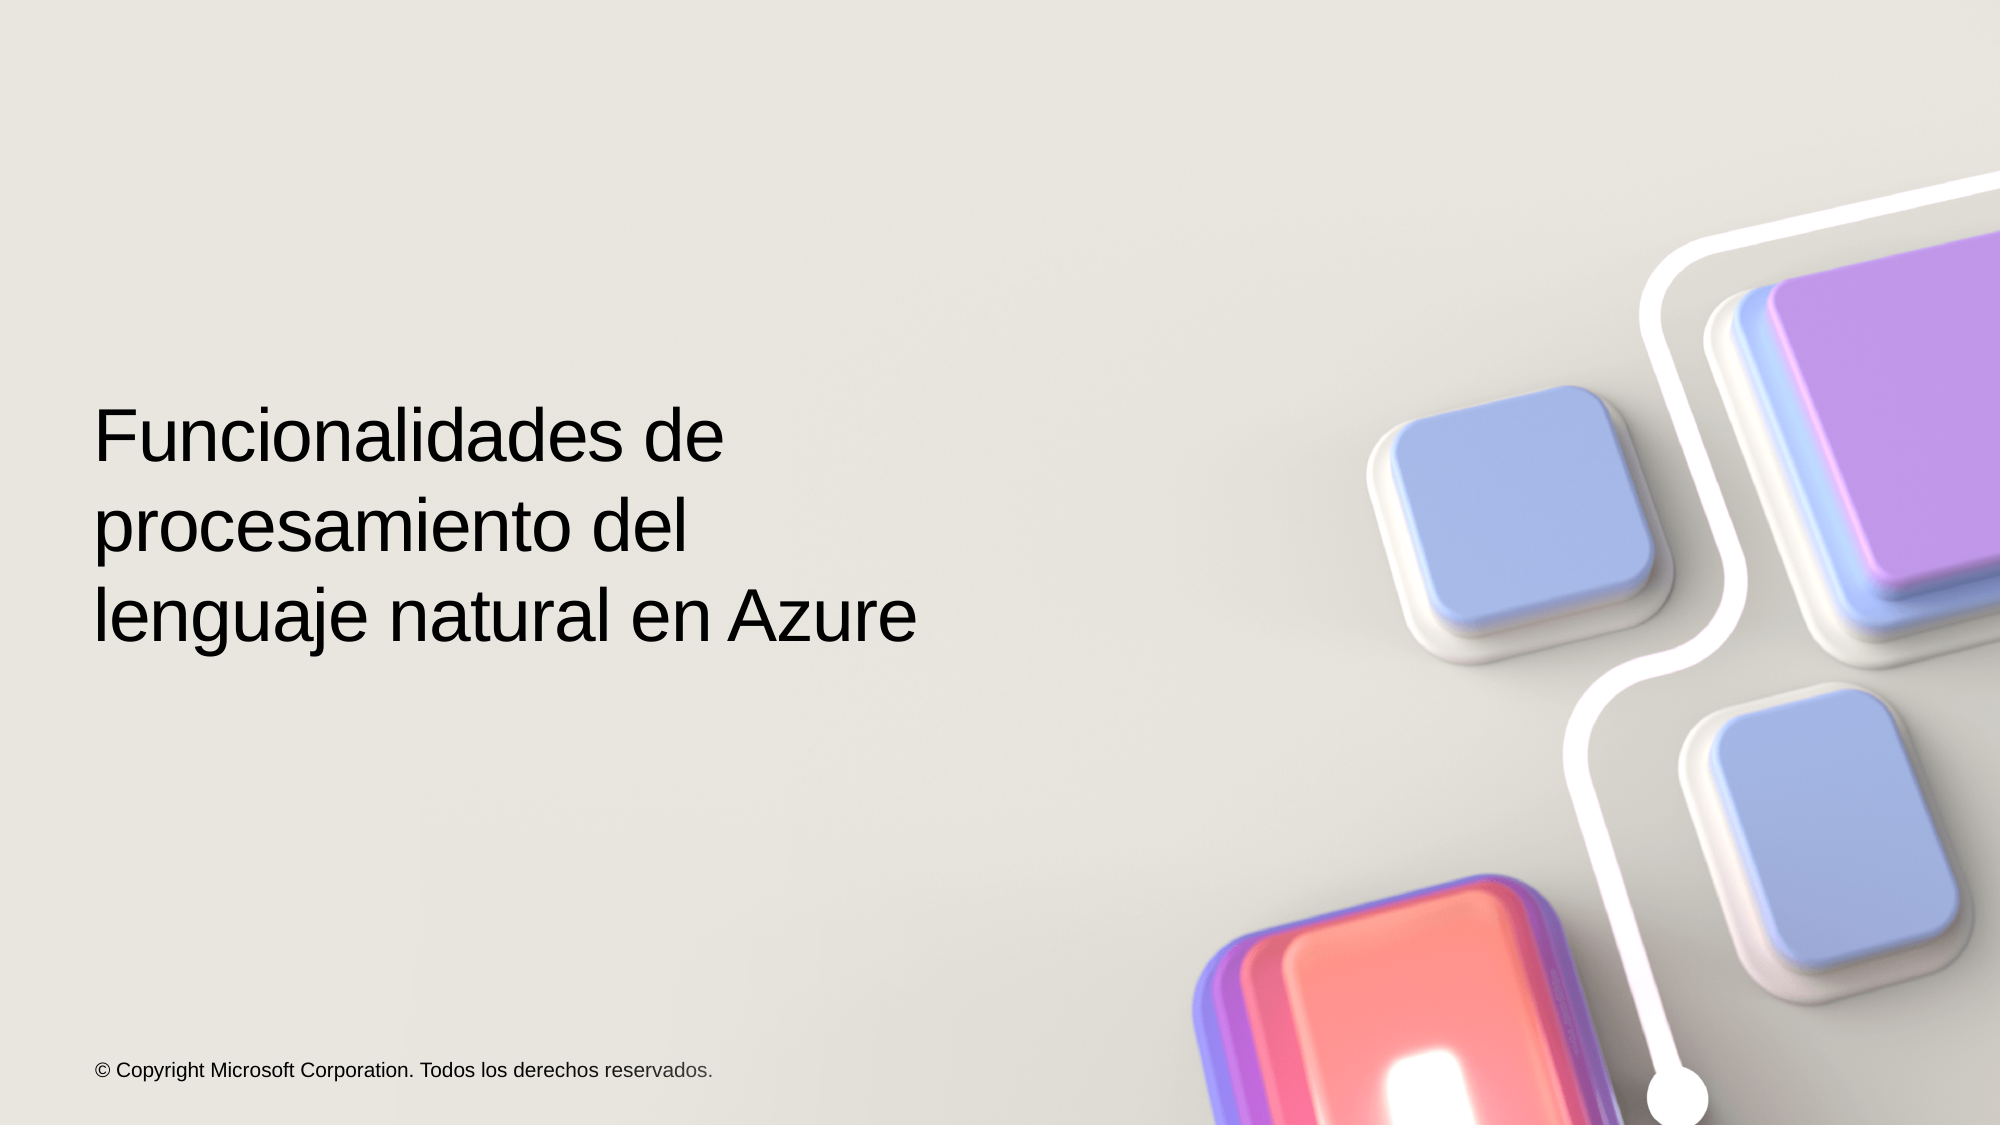

# Funcionalidades de procesamiento del lenguaje natural en Azure